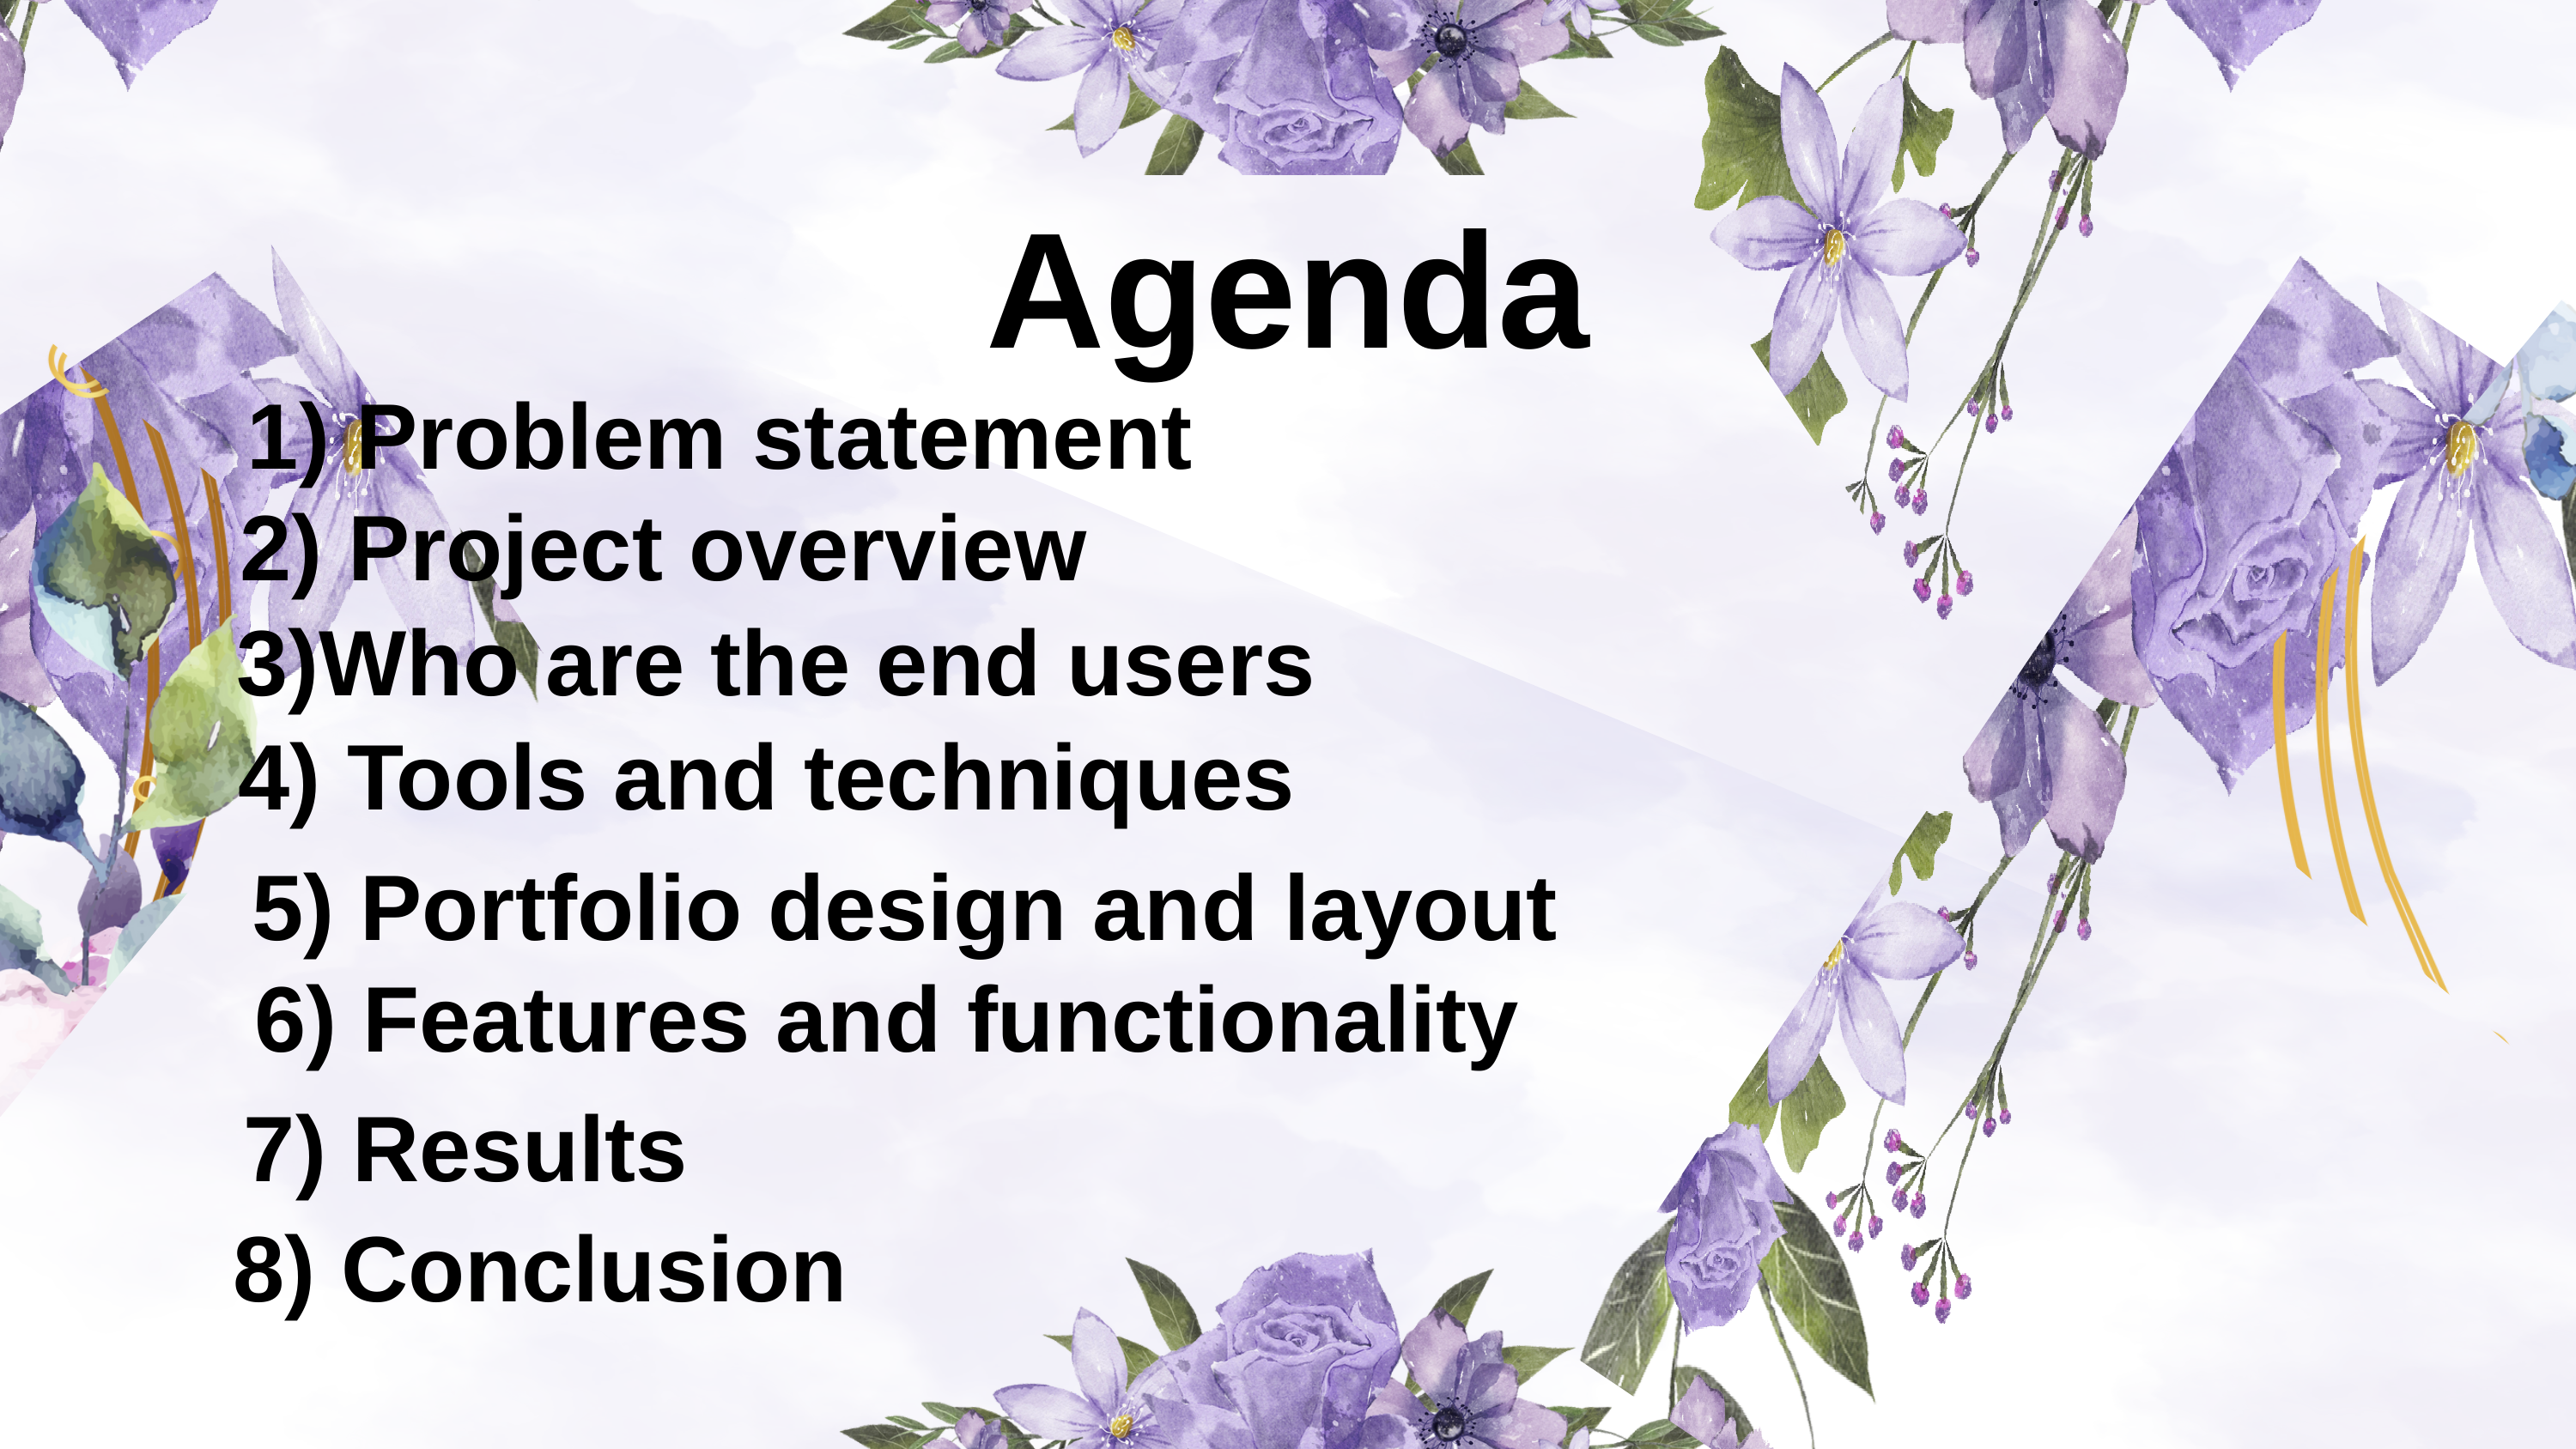

Agenda

1) Problem statement
2) Project overview
3)Who are the end users
4) Tools and techniques
5) Portfolio design and layout
6) Features and functionality
7) Results
8) Conclusion